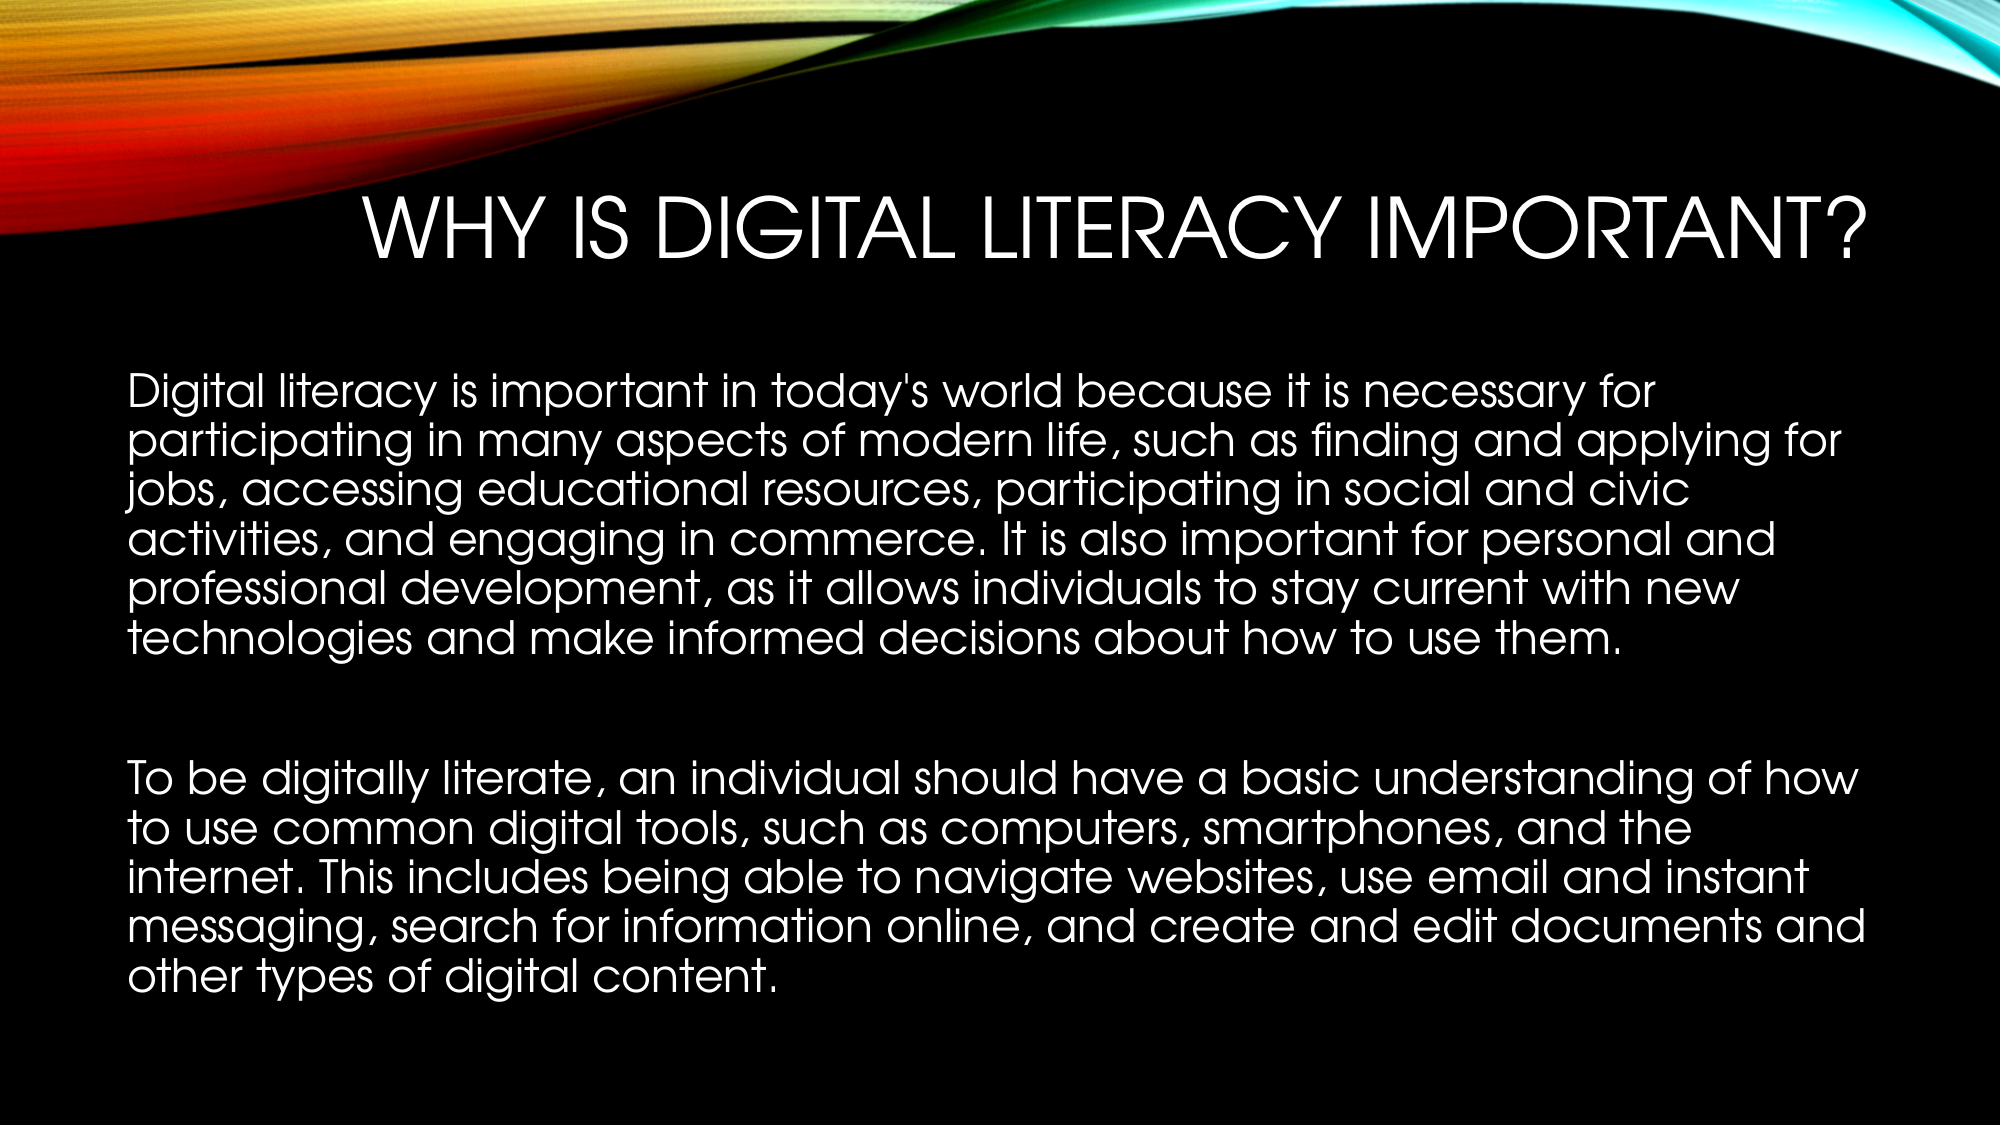

# Why is digital literacy important?
Digital literacy is important in today's world because it is necessary for participating in many aspects of modern life, such as finding and applying for jobs, accessing educational resources, participating in social and civic activities, and engaging in commerce. It is also important for personal and professional development, as it allows individuals to stay current with new technologies and make informed decisions about how to use them.

To be digitally literate, an individual should have a basic understanding of how to use common digital tools, such as computers, smartphones, and the internet. This includes being able to navigate websites, use email and instant messaging, search for information online, and create and edit documents and other types of digital content.